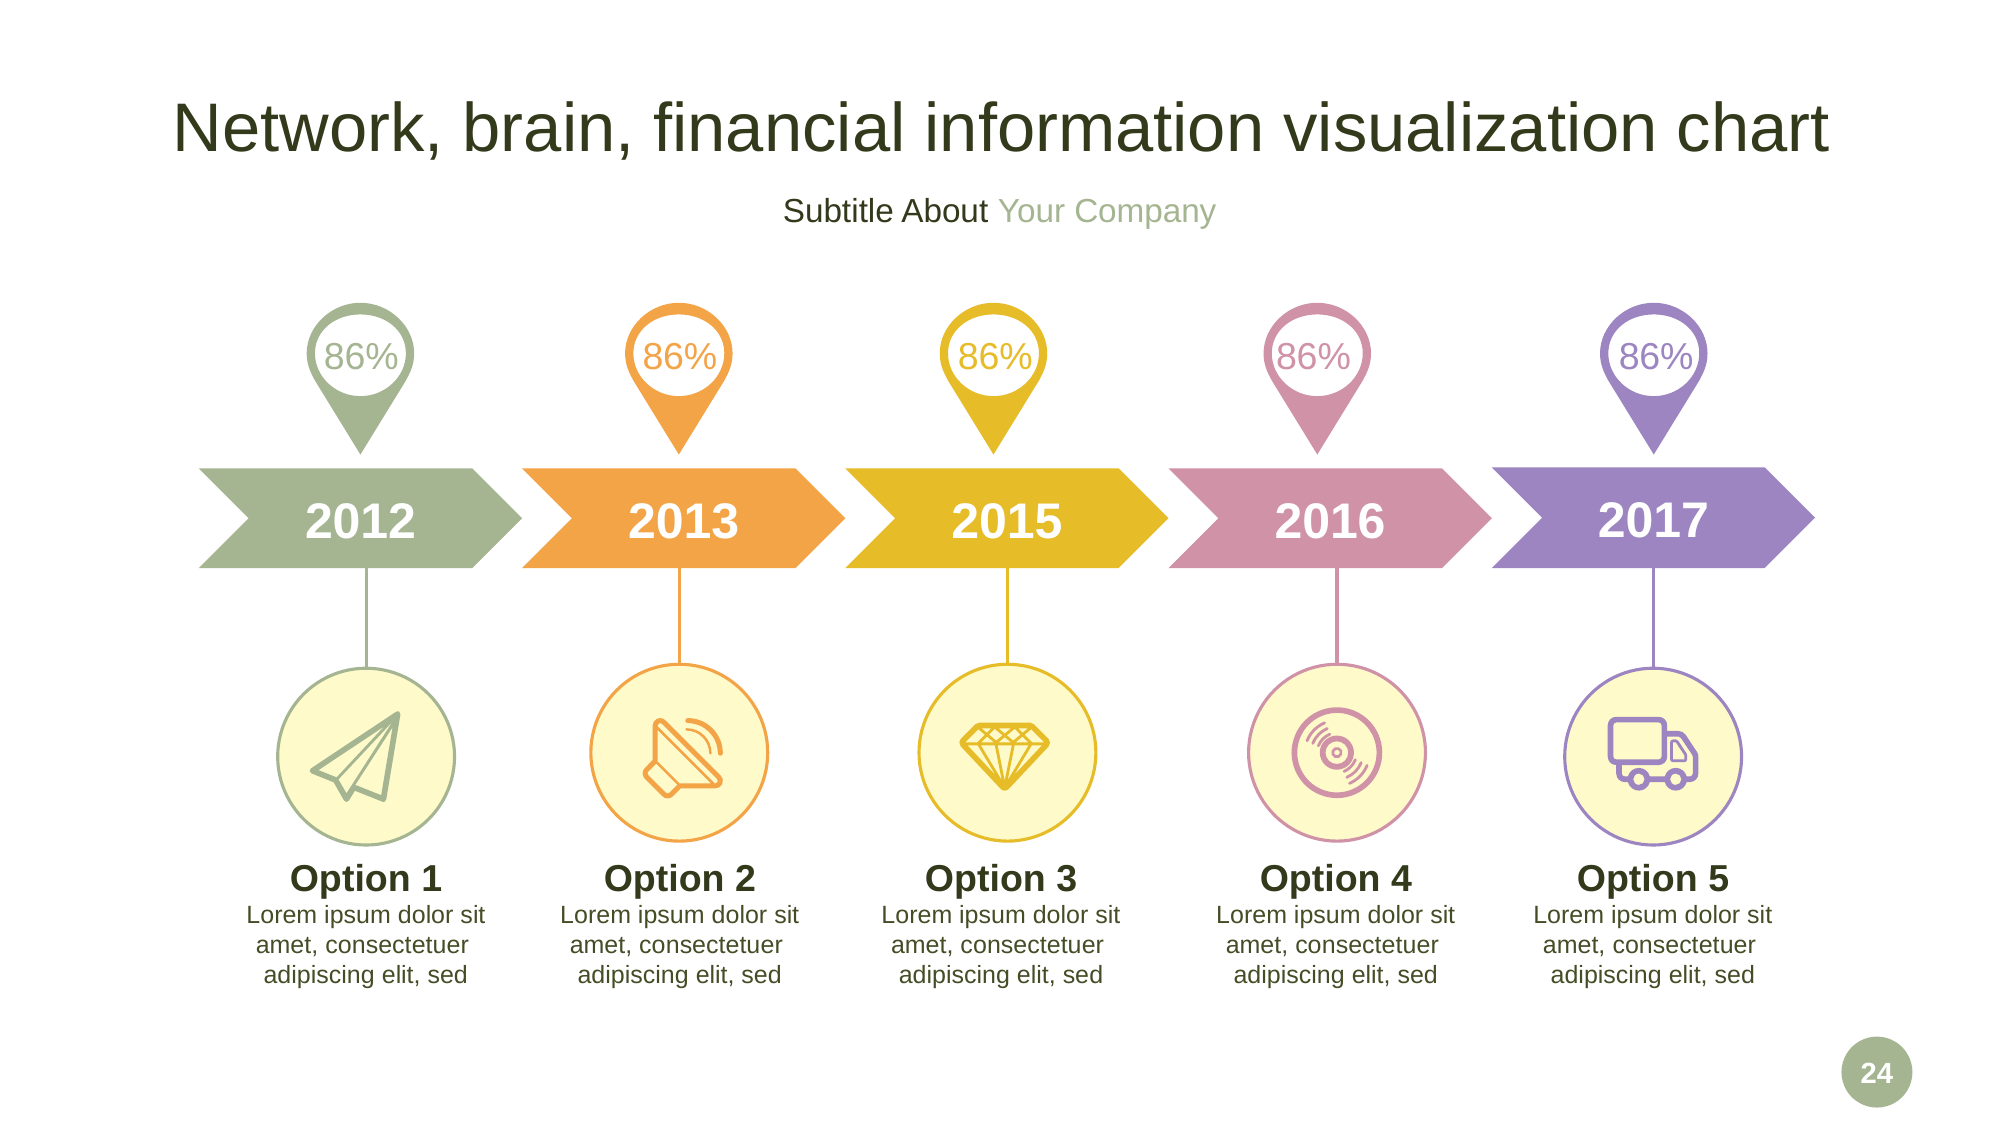

# Network, brain, financial information visualization chart

86%

86%

86%

86%

86%
2017

2012

2013

2015

2016

Option 1
Lorem ipsum dolor sit amet, consectetuer
adipiscing elit, sed
Option 2
Lorem ipsum dolor sit amet, consectetuer
adipiscing elit, sed
Option 3
Lorem ipsum dolor sit amet, consectetuer
adipiscing elit, sed
Option 4
Lorem ipsum dolor sit amet, consectetuer
adipiscing elit, sed
Option 5
Lorem ipsum dolor sit amet, consectetuer
adipiscing elit, sed